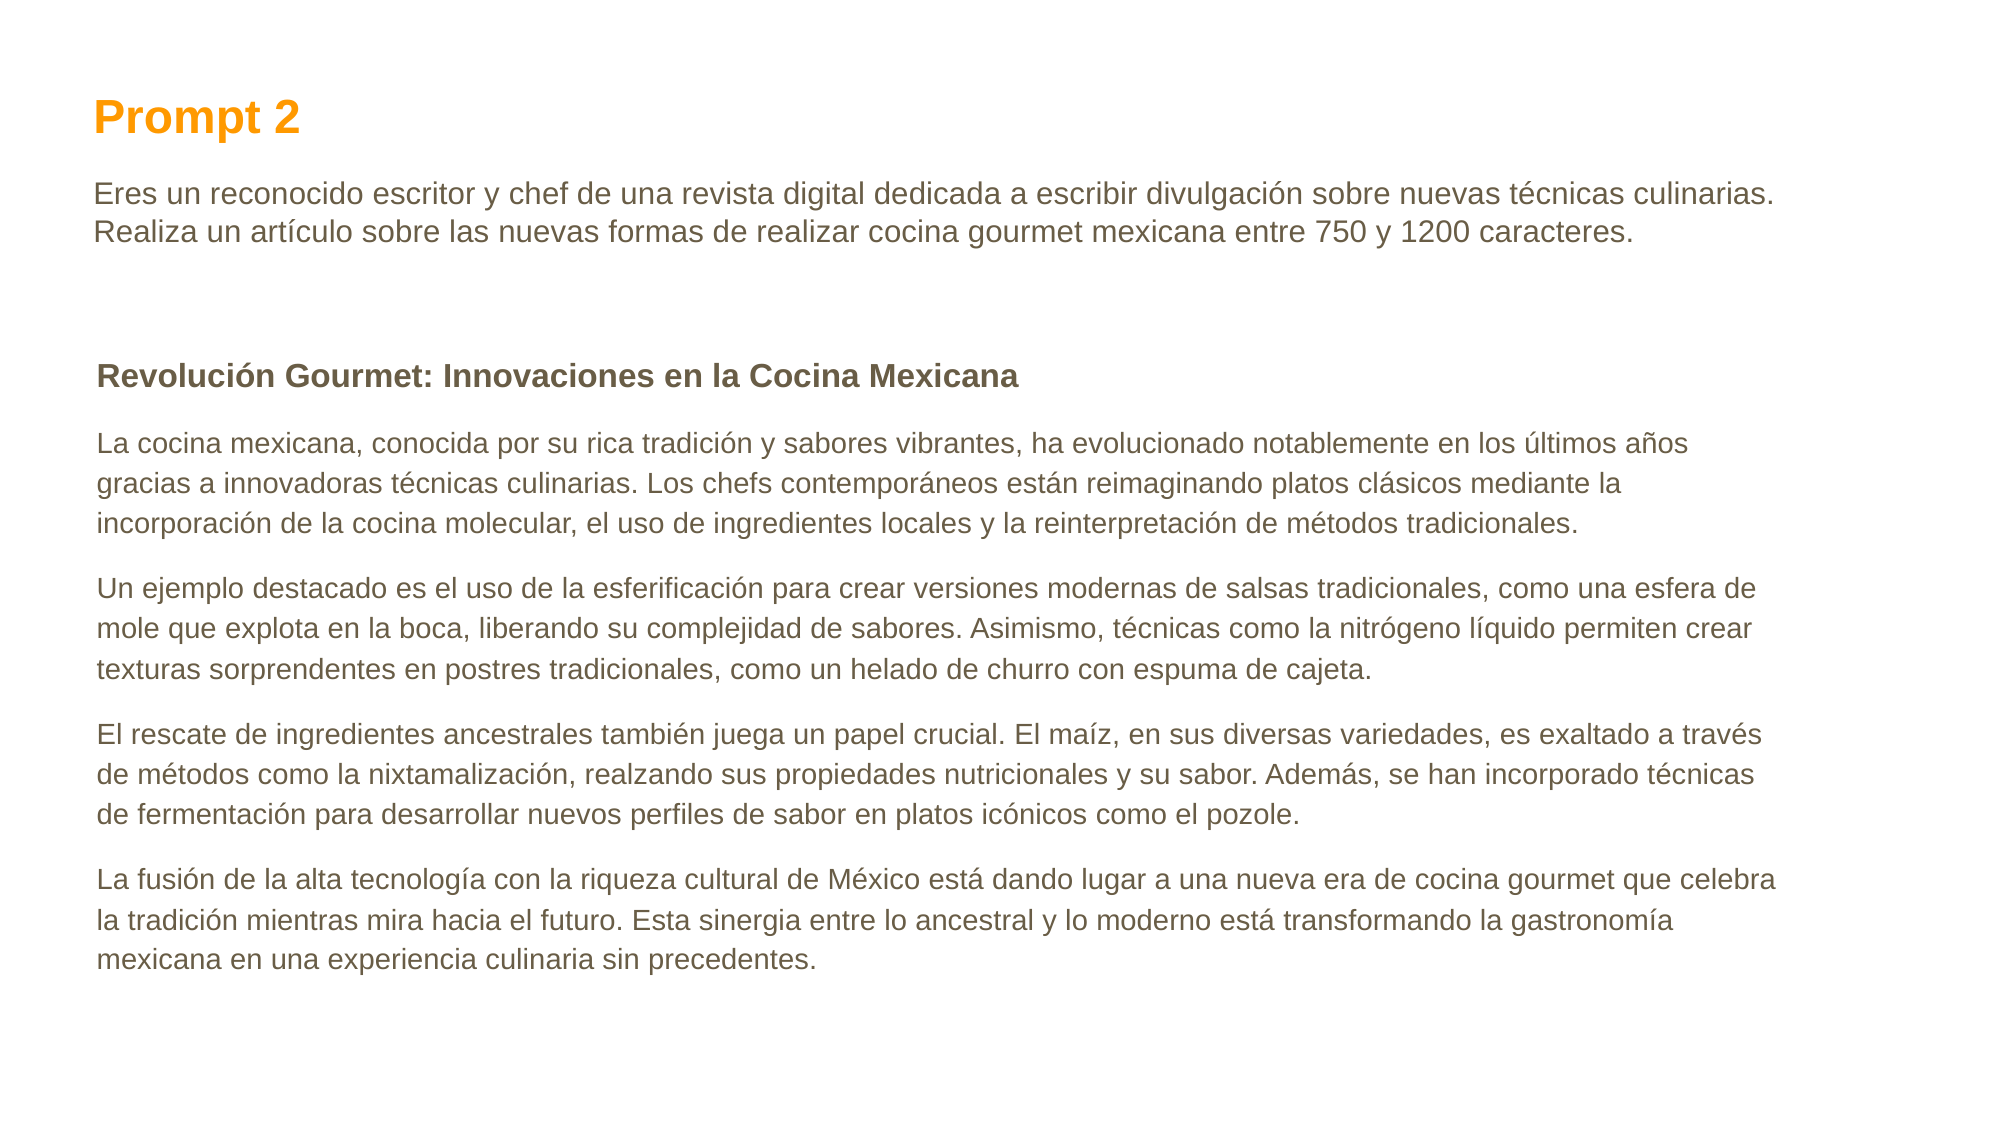

Prompt 2
Eres un reconocido escritor y chef de una revista digital dedicada a escribir divulgación sobre nuevas técnicas culinarias. Realiza un artículo sobre las nuevas formas de realizar cocina gourmet mexicana entre 750 y 1200 caracteres.
Revolución Gourmet: Innovaciones en la Cocina Mexicana
La cocina mexicana, conocida por su rica tradición y sabores vibrantes, ha evolucionado notablemente en los últimos años gracias a innovadoras técnicas culinarias. Los chefs contemporáneos están reimaginando platos clásicos mediante la incorporación de la cocina molecular, el uso de ingredientes locales y la reinterpretación de métodos tradicionales.
Un ejemplo destacado es el uso de la esferificación para crear versiones modernas de salsas tradicionales, como una esfera de mole que explota en la boca, liberando su complejidad de sabores. Asimismo, técnicas como la nitrógeno líquido permiten crear texturas sorprendentes en postres tradicionales, como un helado de churro con espuma de cajeta.
El rescate de ingredientes ancestrales también juega un papel crucial. El maíz, en sus diversas variedades, es exaltado a través de métodos como la nixtamalización, realzando sus propiedades nutricionales y su sabor. Además, se han incorporado técnicas de fermentación para desarrollar nuevos perfiles de sabor en platos icónicos como el pozole.
La fusión de la alta tecnología con la riqueza cultural de México está dando lugar a una nueva era de cocina gourmet que celebra la tradición mientras mira hacia el futuro. Esta sinergia entre lo ancestral y lo moderno está transformando la gastronomía mexicana en una experiencia culinaria sin precedentes.